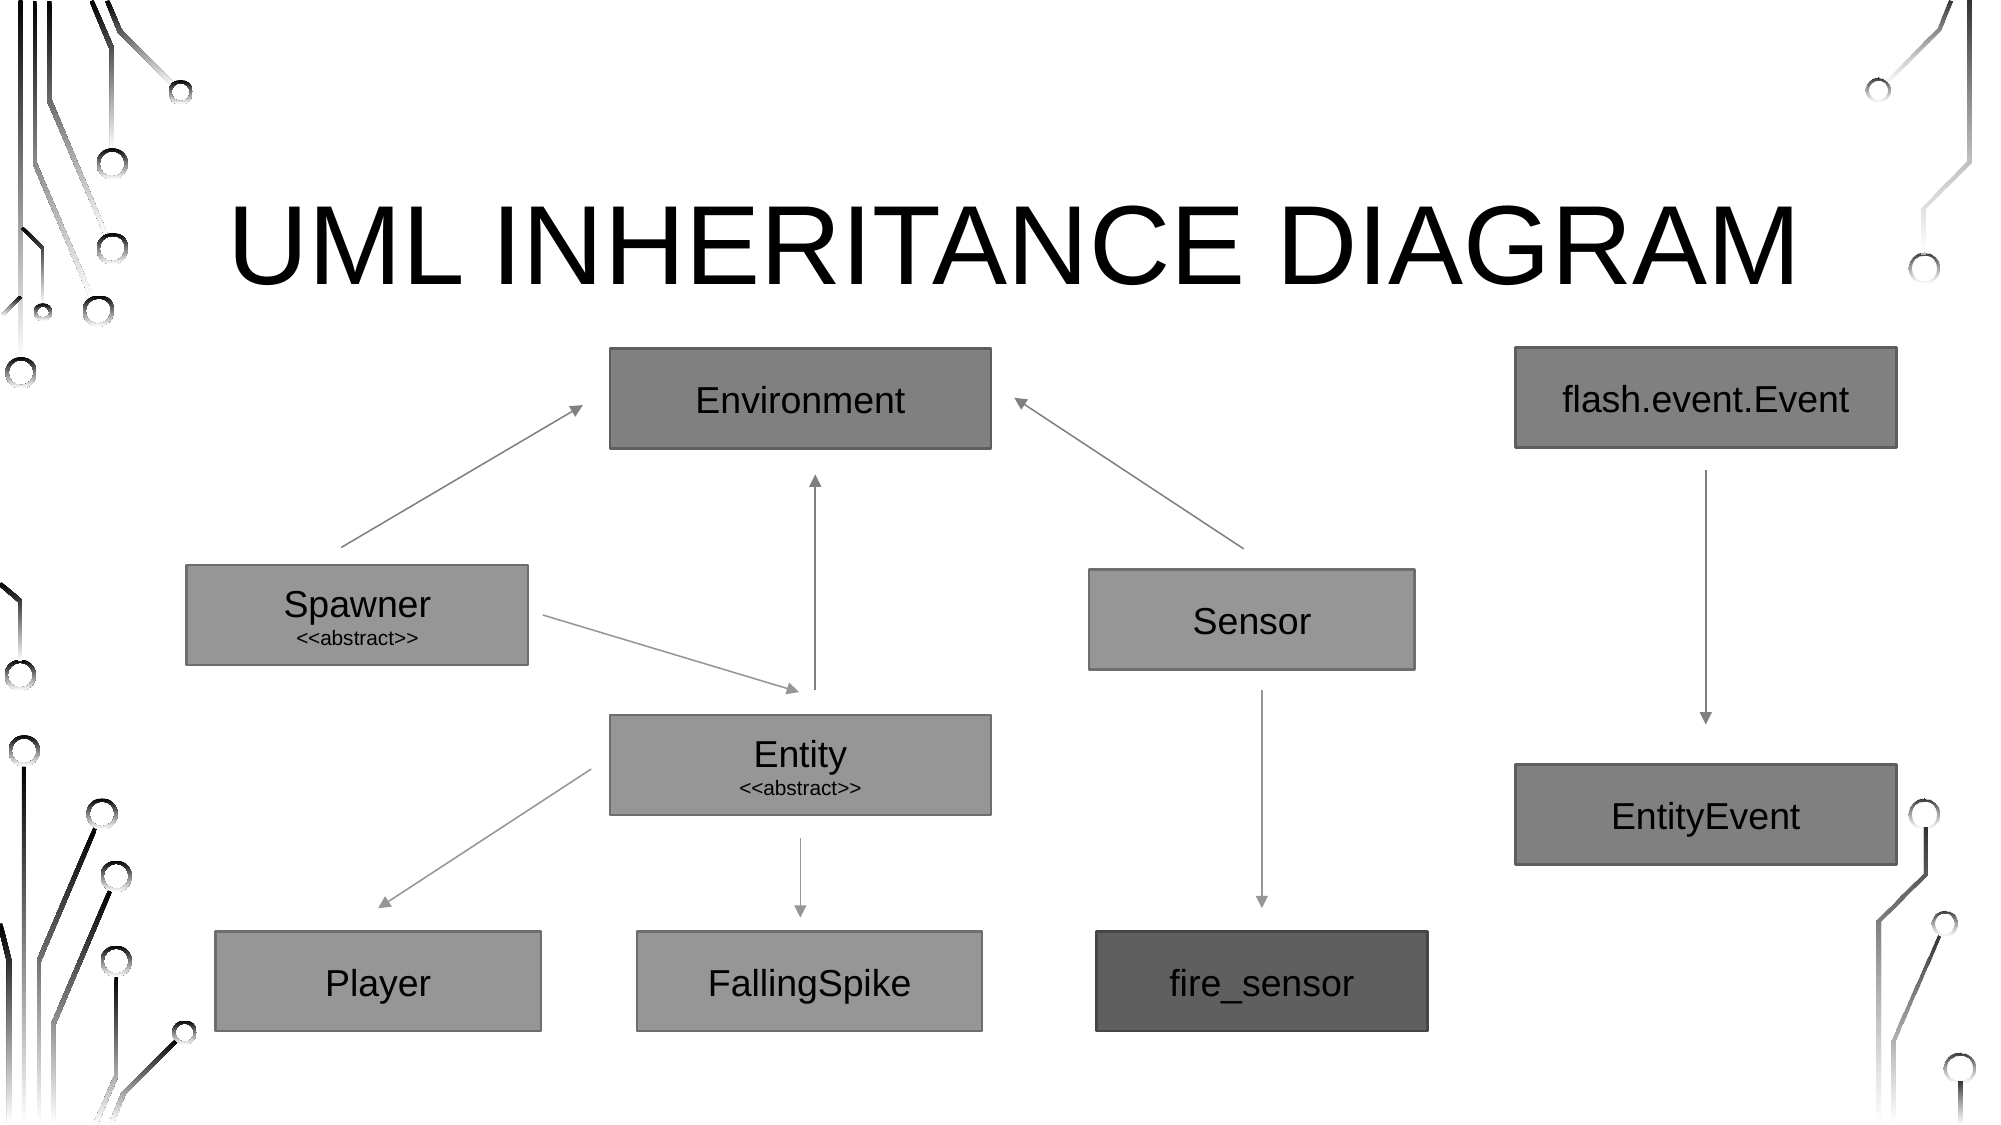

Uml inheritance diagram
flash.event.Event
Environment
Spawner
<<abstract>>
Sensor
Entity
<<abstract>>
EntityEvent
Player
FallingSpike
fire_sensor